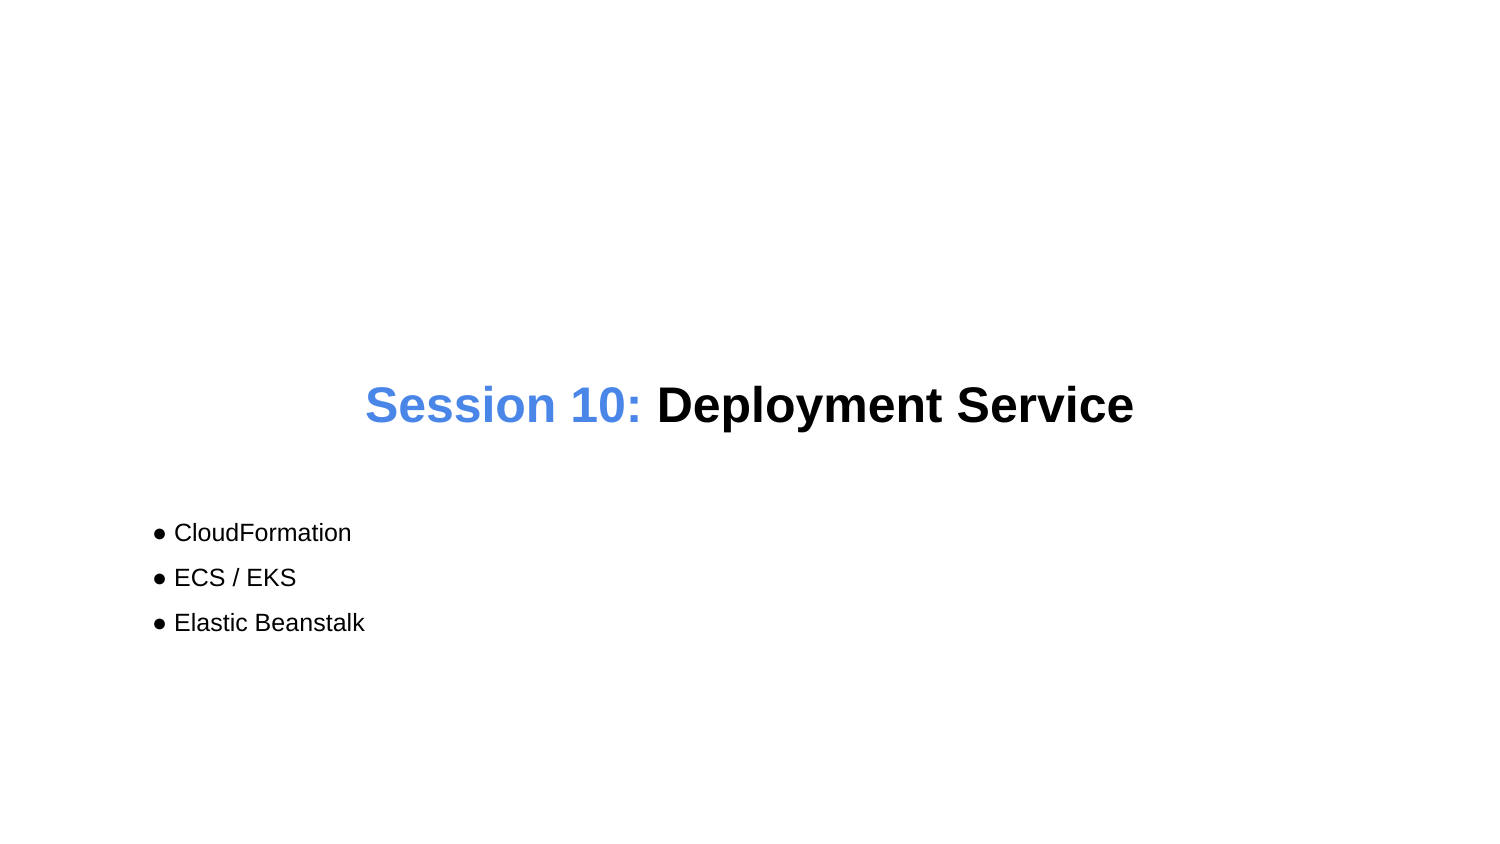

Session 10: Deployment Service
● CloudFormation
● ECS / EKS
● Elastic Beanstalk